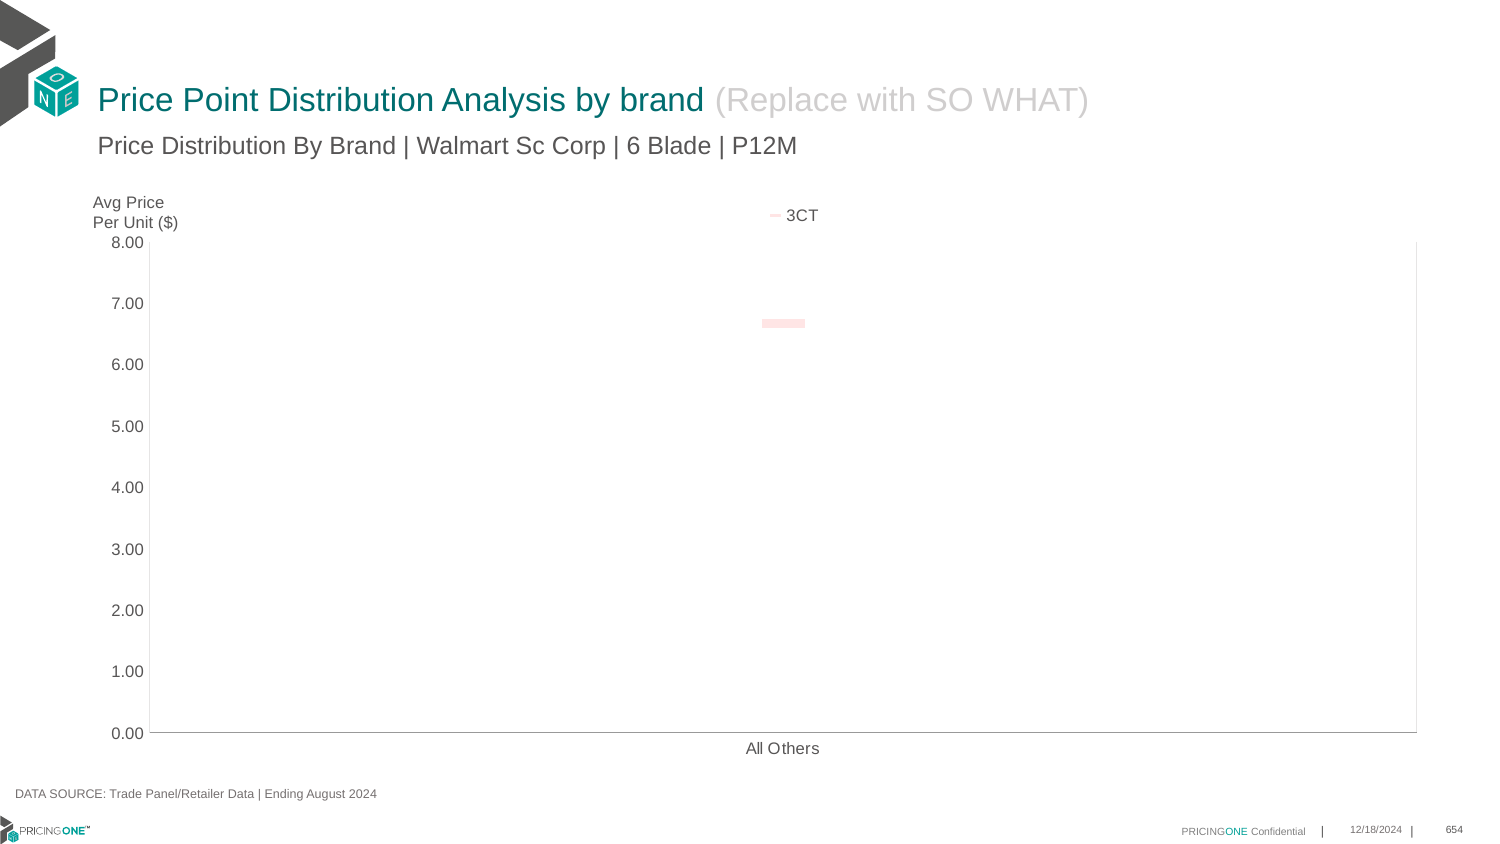

# Price Point Distribution Analysis by brand (Replace with SO WHAT)
Price Distribution By Brand | Walmart Sc Corp | 6 Blade | P12M

### Chart

| Category | 3CT |
|---|---|
| All Others | 6.666666666666667 |
Avg Price
Per Unit ($)
DATA SOURCE: Trade Panel/Retailer Data | Ending August 2024
12/18/2024
654